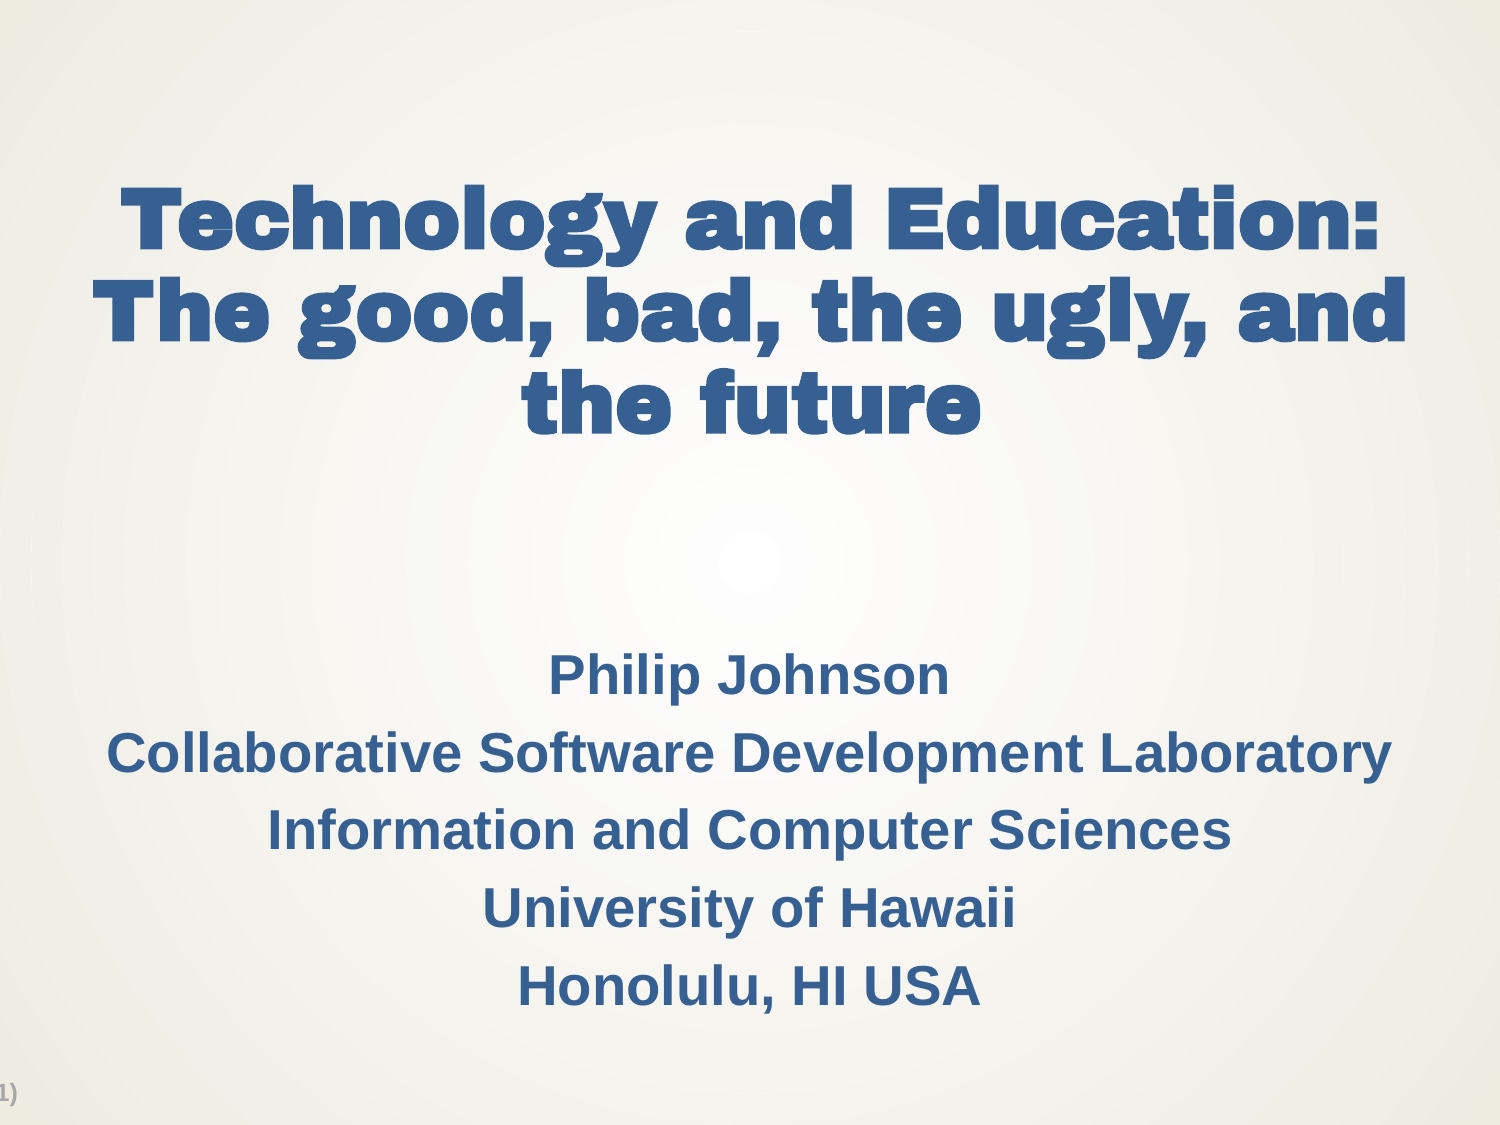

# Technology and Education: The good, bad, the ugly, and the future
Philip Johnson
Collaborative Software Development Laboratory
Information and Computer Sciences
University of Hawaii
Honolulu, HI USA